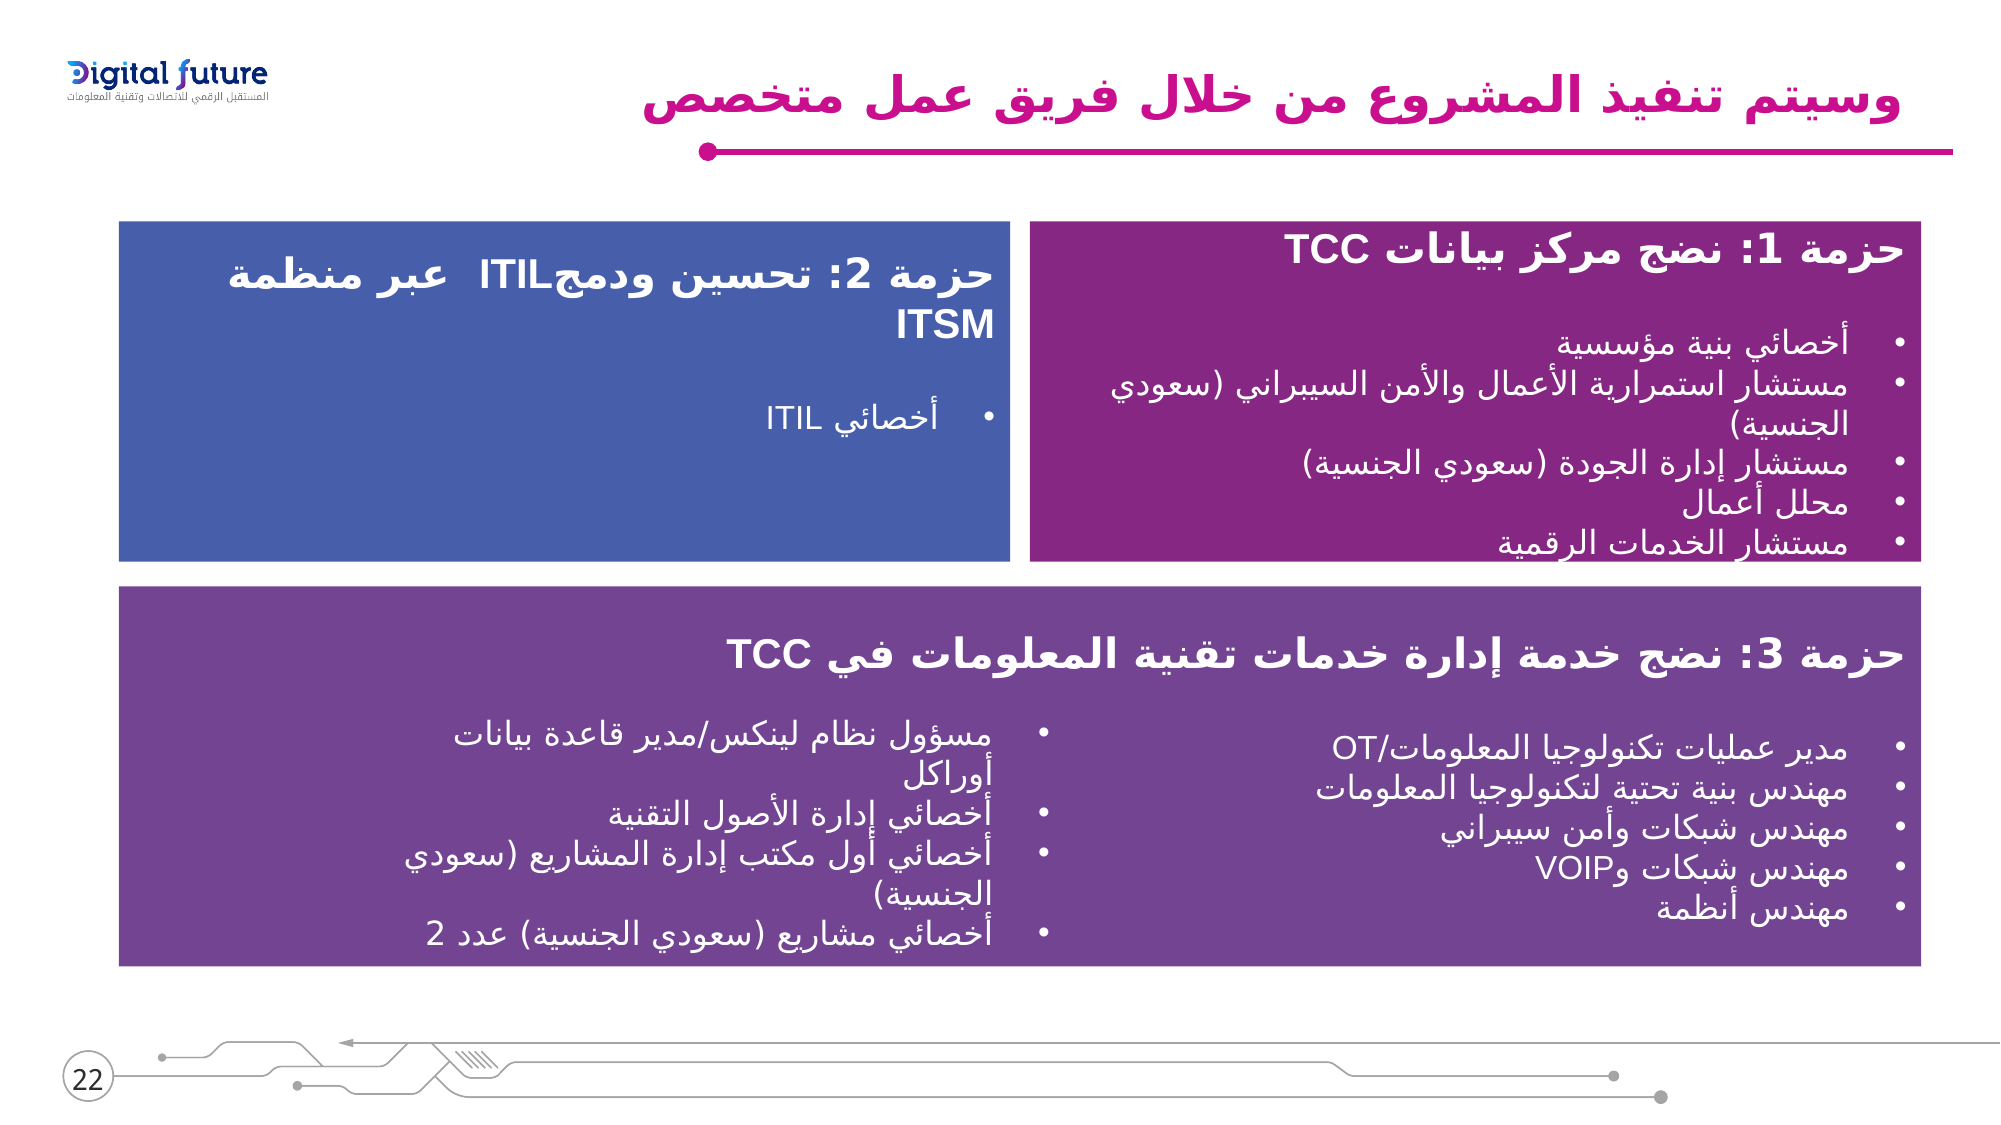

وسيتم تنفيذ المشروع من خلال فريق عمل متخصص
حزمة 2: تحسين ودمجITIL  عبر منظمة ITSM

أخصائي ITIL

حزمة 1: نضج مركز بيانات TCC

أخصائي بنية مؤسسية
مستشار استمرارية الأعمال والأمن السيبراني (سعودي الجنسية)
مستشار إدارة الجودة (سعودي الجنسية)
محلل أعمال
مستشار الخدمات الرقمية
حزمة 3: نضج خدمة إدارة خدمات تقنية المعلومات في TCC

مدير عمليات تكنولوجيا المعلومات/OT
مهندس بنية تحتية لتكنولوجيا المعلومات
مهندس شبكات وأمن سيبراني
مهندس شبكات وVOIP
مهندس أنظمة
مسؤول نظام لينكس/مدير قاعدة بيانات أوراكل
أخصائي إدارة الأصول التقنية
أخصائي أول مكتب إدارة المشاريع (سعودي الجنسية)
أخصائي مشاريع (سعودي الجنسية) عدد 2